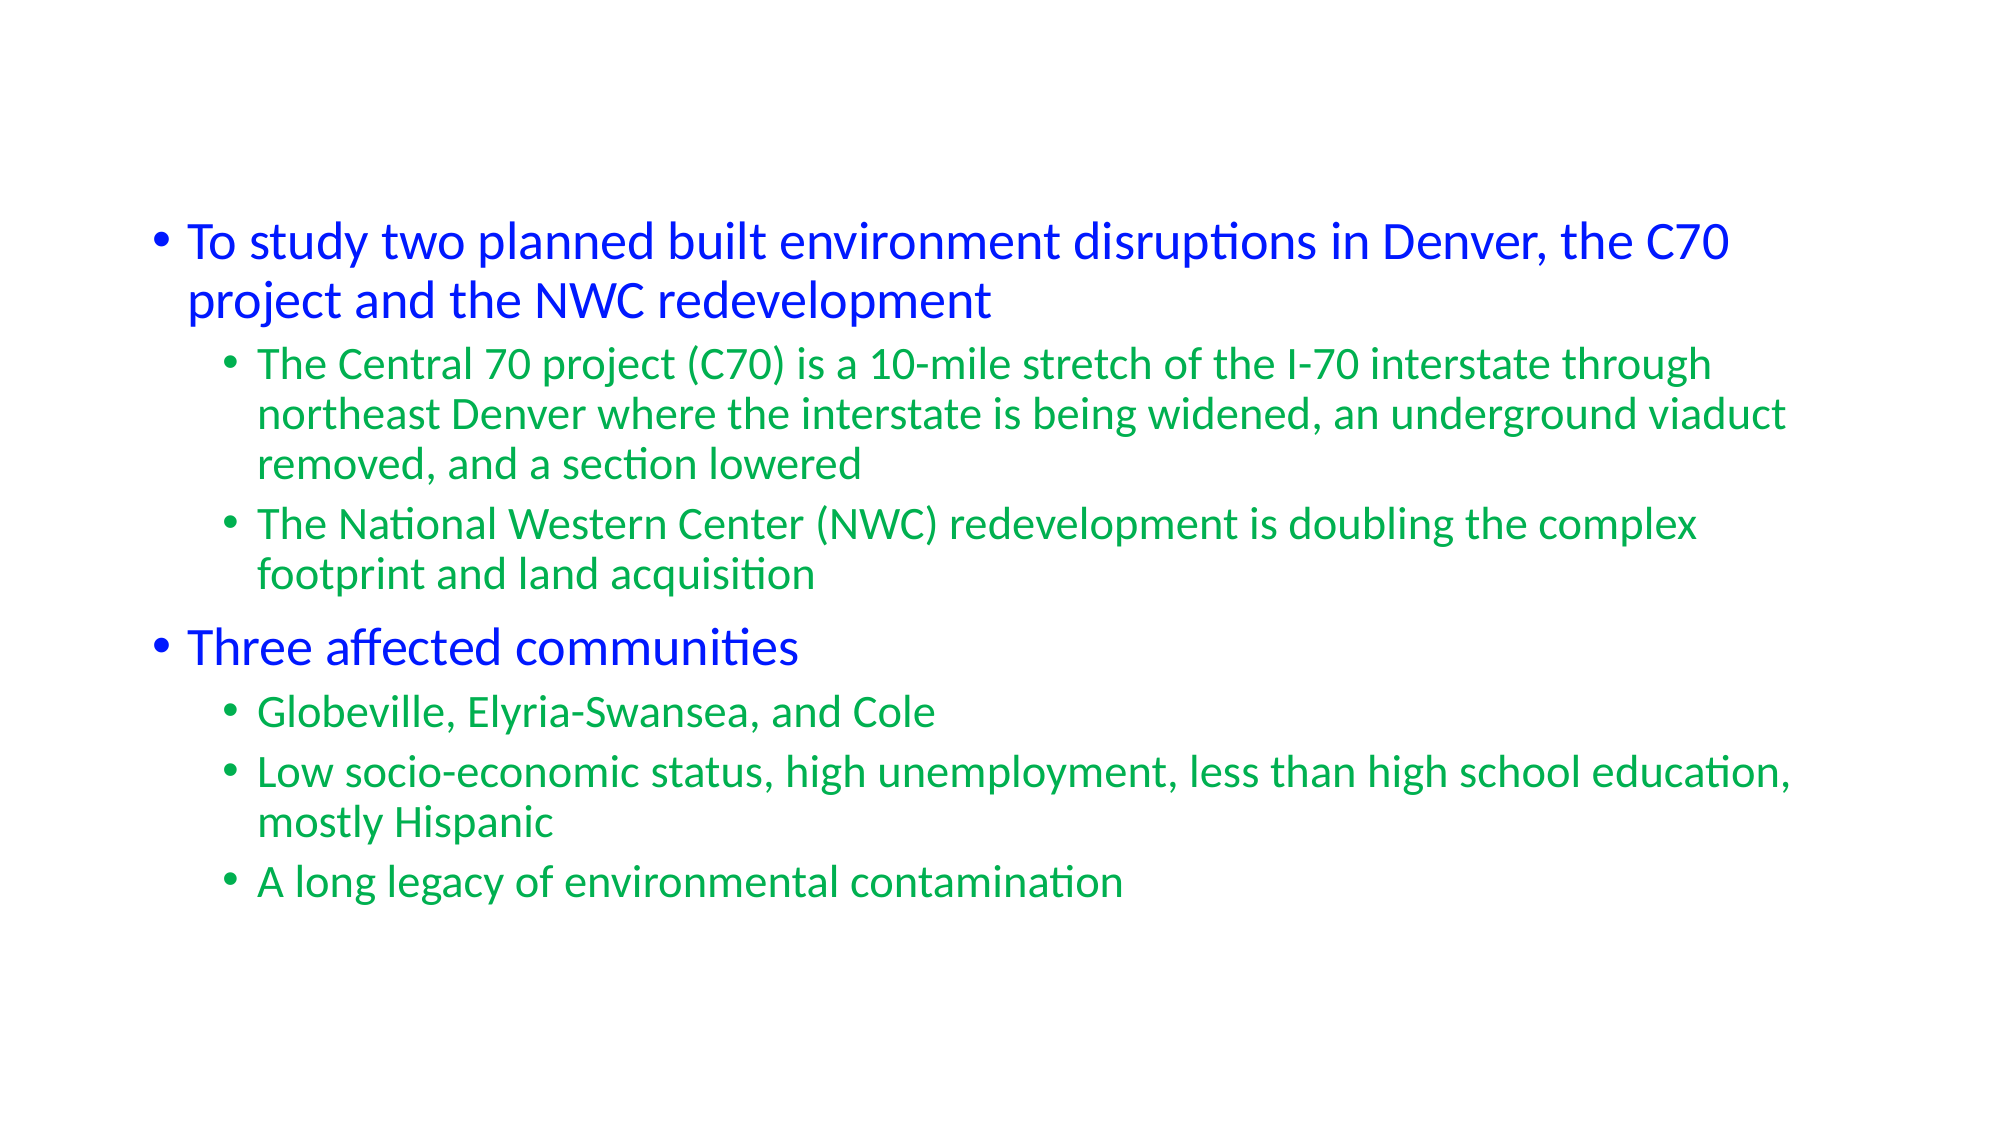

To study two planned built environment disruptions in Denver, the C70 project and the NWC redevelopment
The Central 70 project (C70) is a 10-mile stretch of the I-70 interstate through northeast Denver where the interstate is being widened, an underground viaduct removed, and a section lowered
The National Western Center (NWC) redevelopment is doubling the complex footprint and land acquisition
Three affected communities
Globeville, Elyria-Swansea, and Cole
Low socio-economic status, high unemployment, less than high school education, mostly Hispanic
A long legacy of environmental contamination